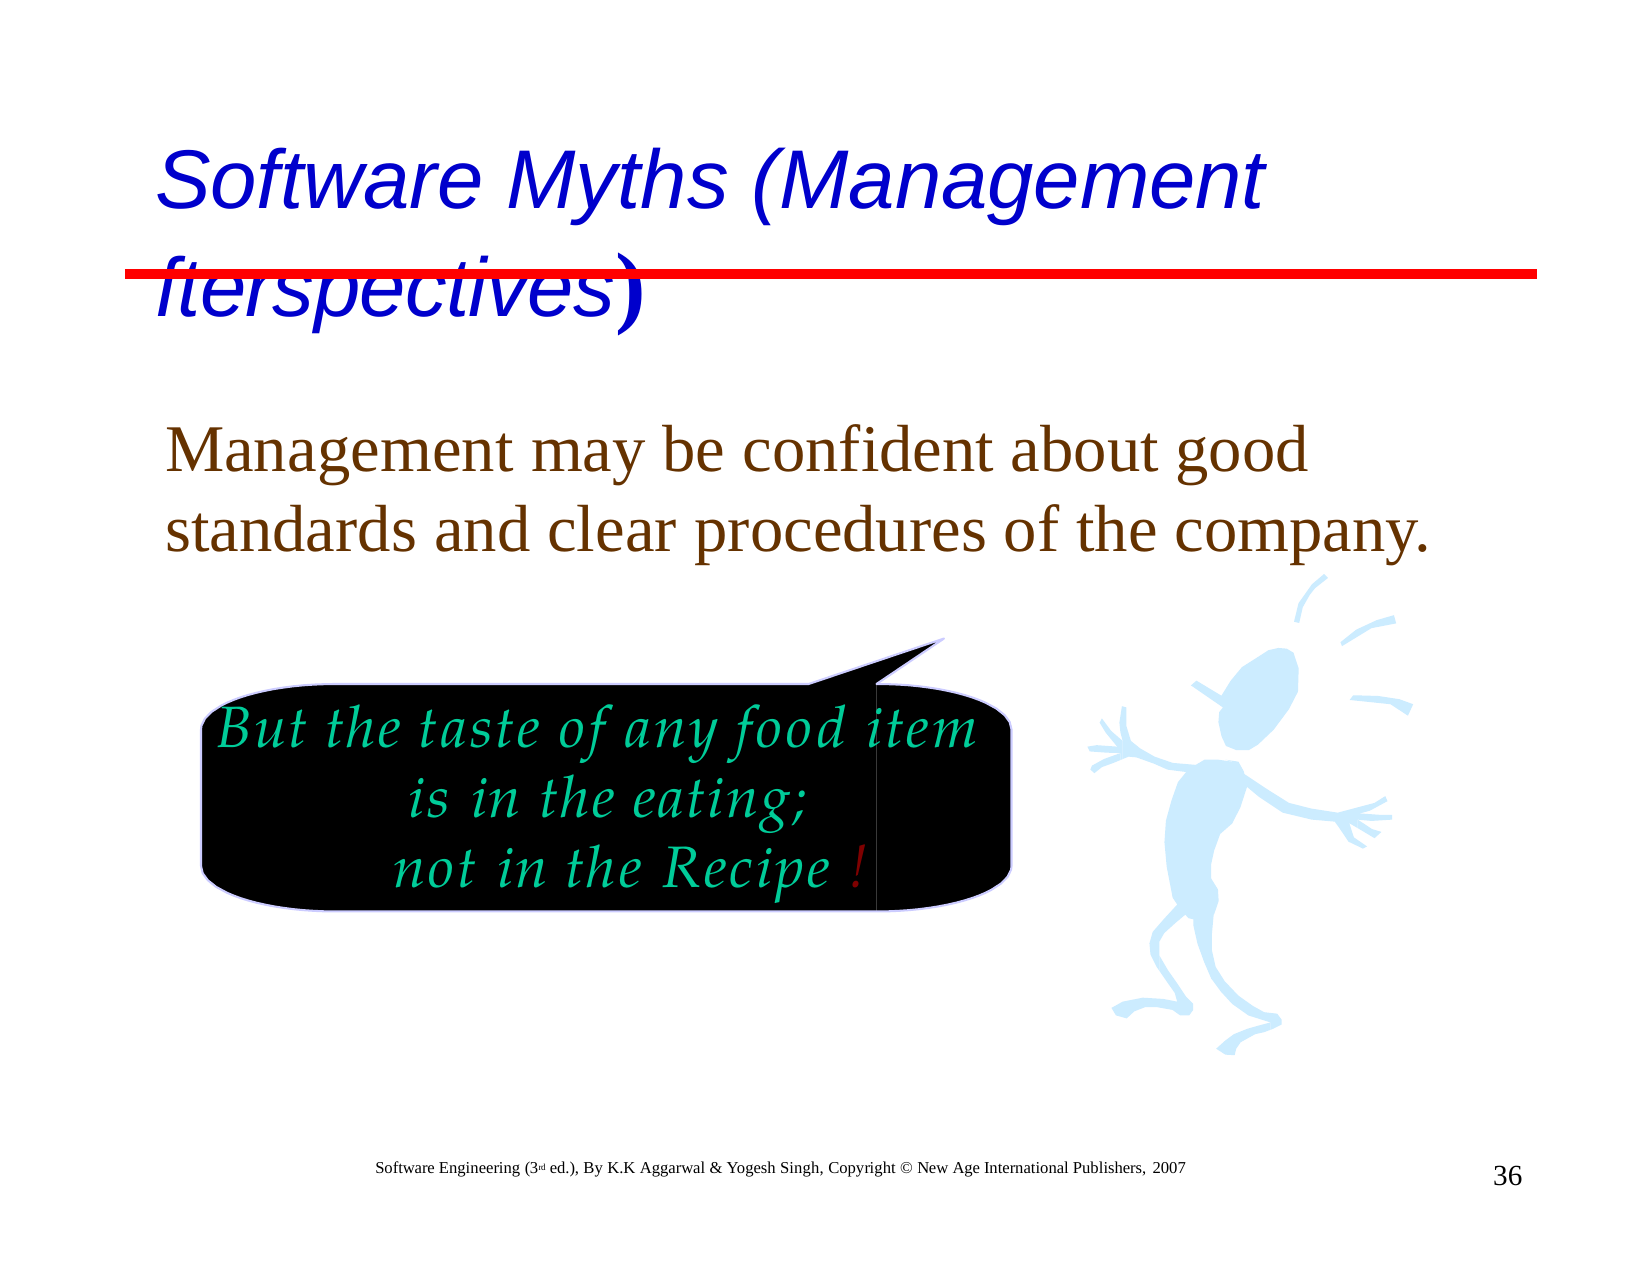

# Software Myths (Management fterspectives)

Management may be confident about good  standards and clear procedures of the company.

But the taste of any food item  is in the eating;
not in the Recipe !

Software Engineering (3rd  ed.), By K.K Aggarwal & Yogesh Singh, Copyright © New Age International Publishers, 2007
36